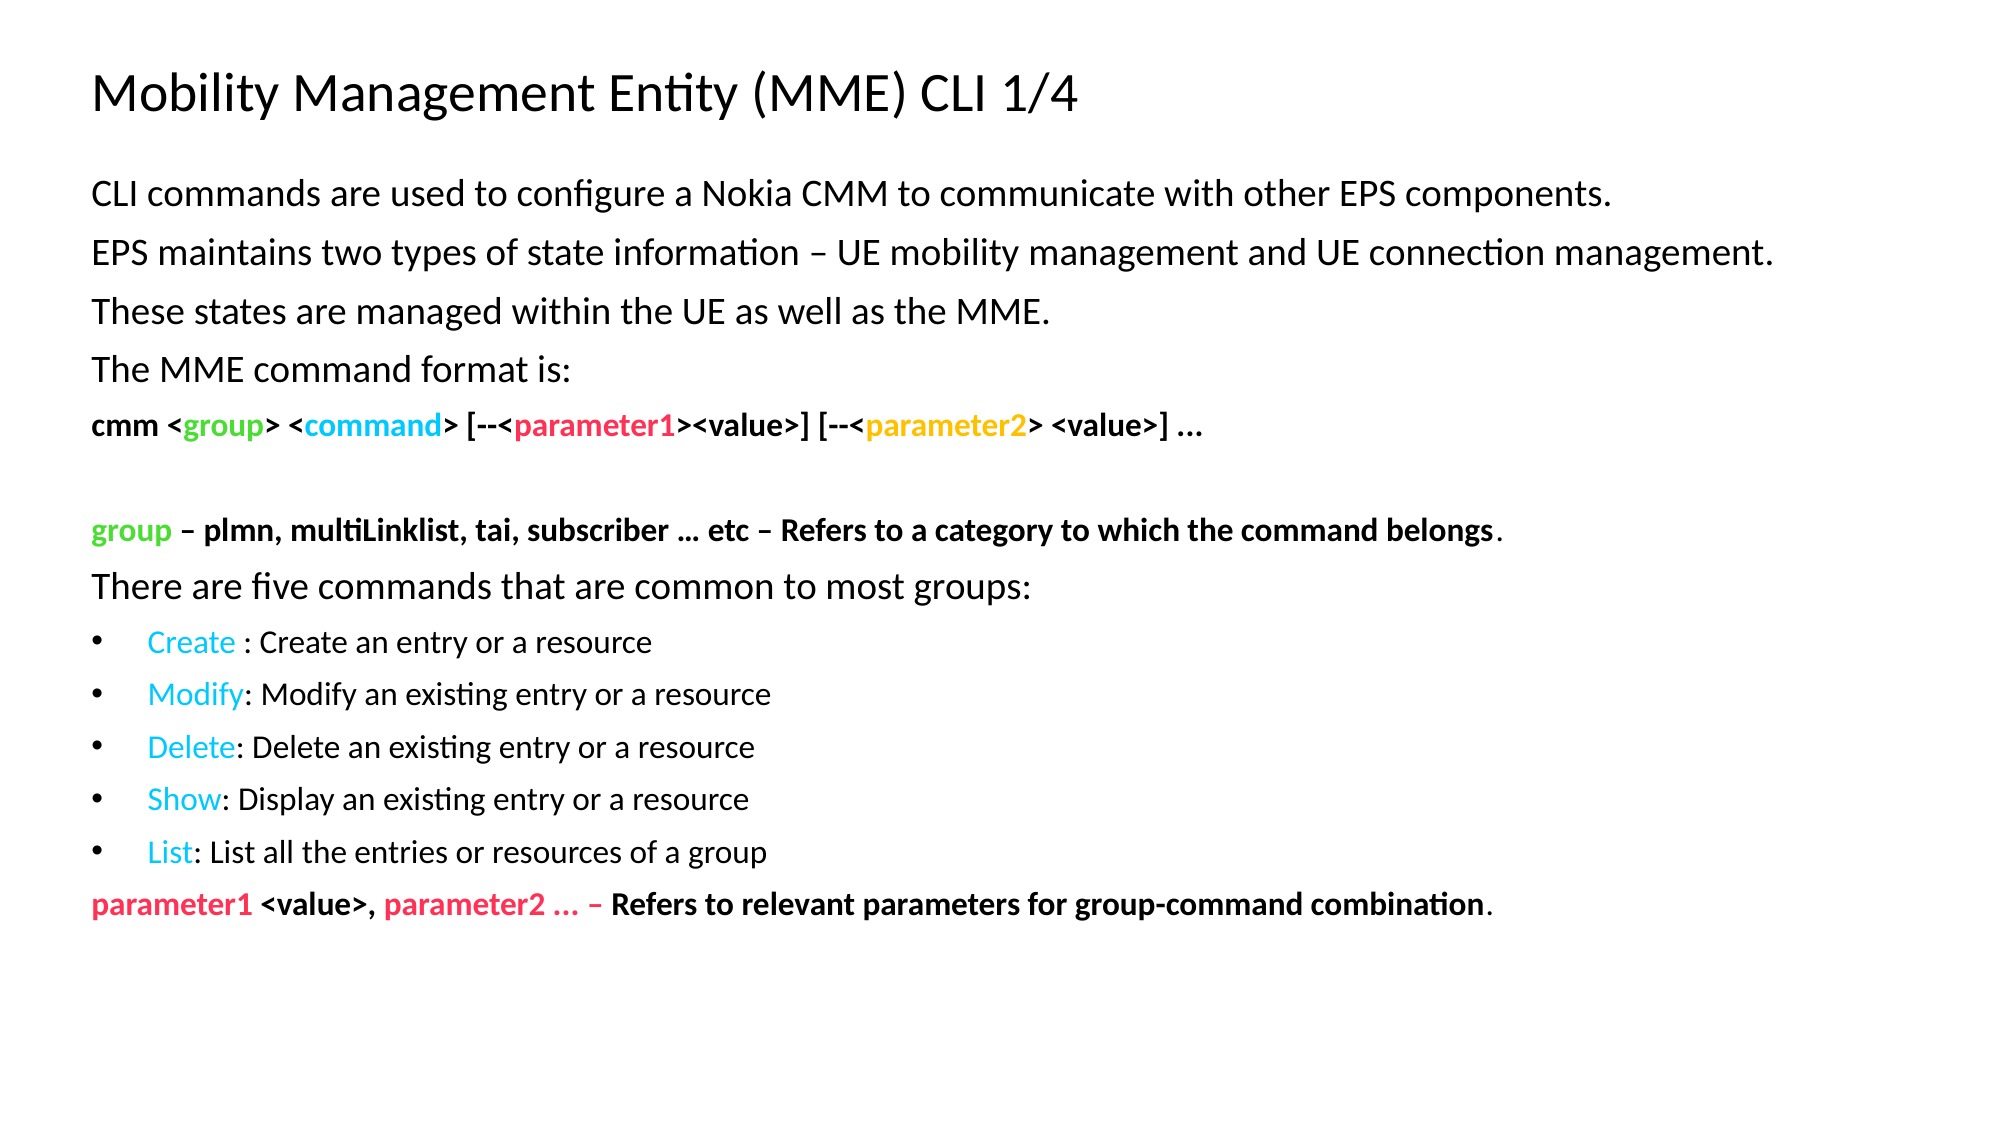

Slide excluded from Table of Contents
# Mobility Management Entity (MME) CLI 1/4
CLI commands are used to configure a Nokia CMM to communicate with other EPS components.
EPS maintains two types of state information – UE mobility management and UE connection management.
These states are managed within the UE as well as the MME.
The MME command format is:
cmm <group> <command> [--<parameter1><value>] [--<parameter2> <value>] ...

group – plmn, multiLinklist, tai, subscriber … etc – Refers to a category to which the command belongs.
There are five commands that are common to most groups:
Create : Create an entry or a resource
Modify: Modify an existing entry or a resource
Delete: Delete an existing entry or a resource
Show: Display an existing entry or a resource
List: List all the entries or resources of a group
parameter1 <value>, parameter2 ... – Refers to relevant parameters for group-command combination.